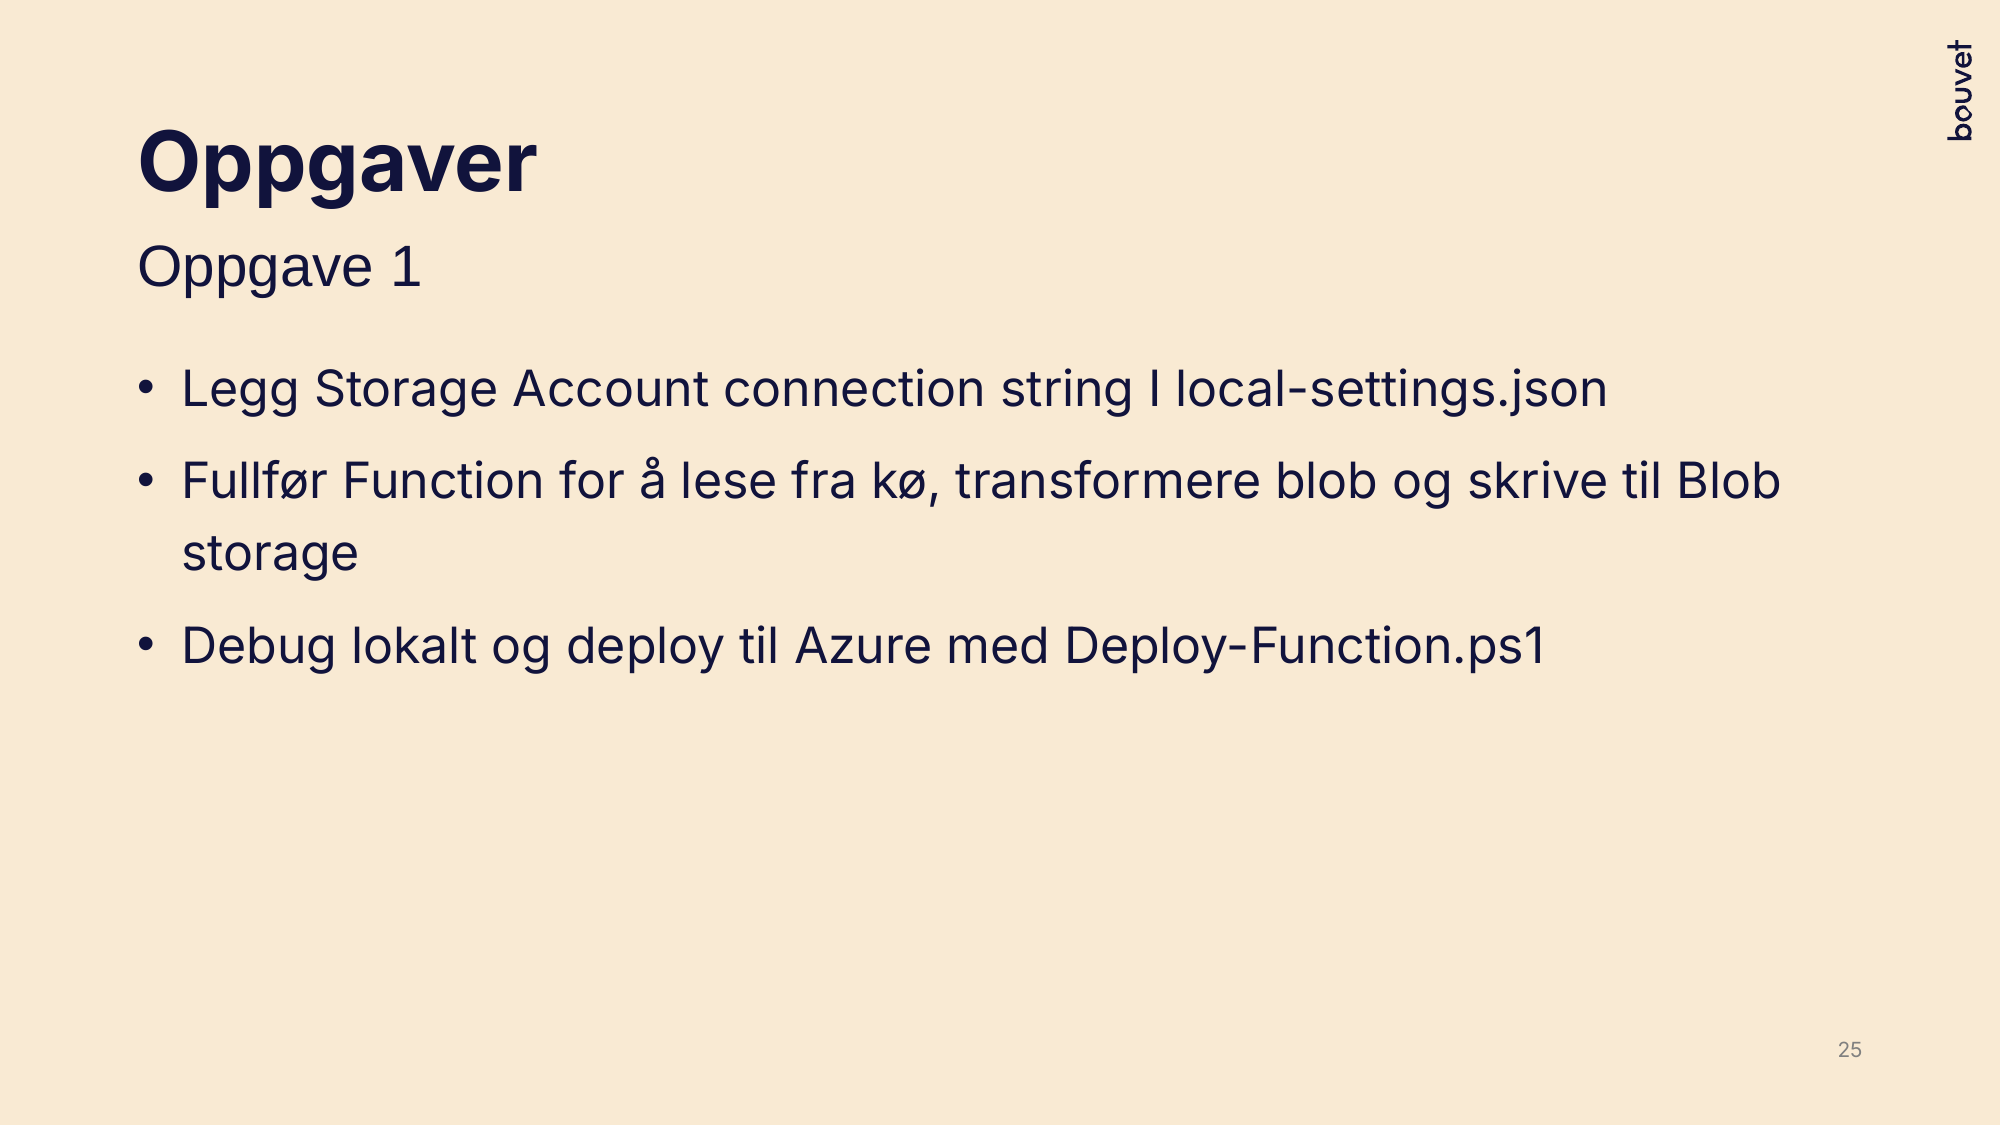

# Oppgaver
Oppgave 1
Legg Storage Account connection string I local-settings.json
Fullfør Function for å lese fra kø, transformere blob og skrive til Blob storage
Debug lokalt og deploy til Azure med Deploy-Function.ps1
25